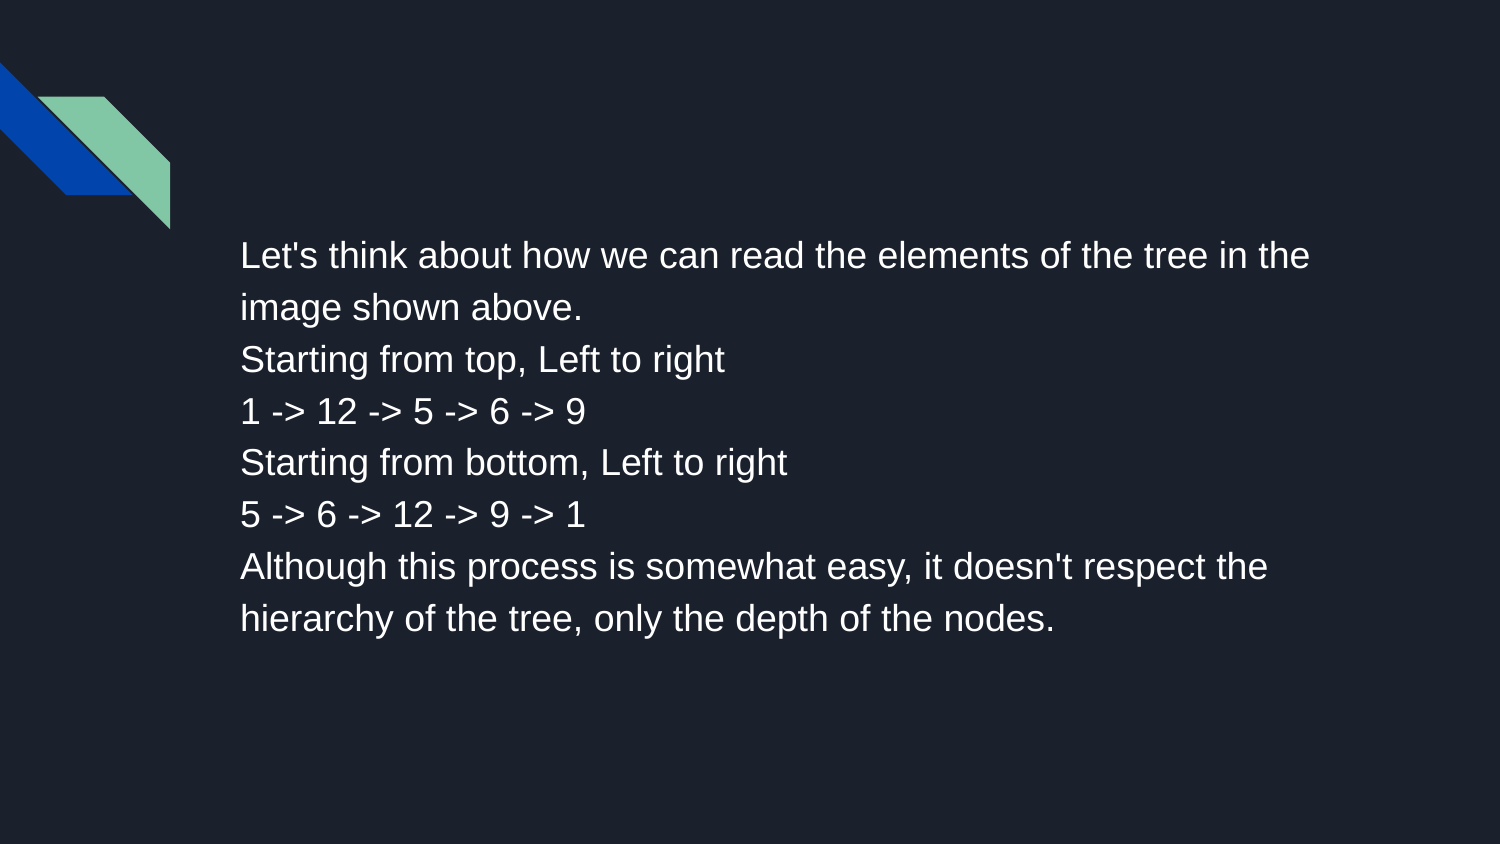

#

Let's think about how we can read the elements of the tree in the image shown above.
Starting from top, Left to right
1 -> 12 -> 5 -> 6 -> 9
Starting from bottom, Left to right
5 -> 6 -> 12 -> 9 -> 1
Although this process is somewhat easy, it doesn't respect the hierarchy of the tree, only the depth of the nodes.